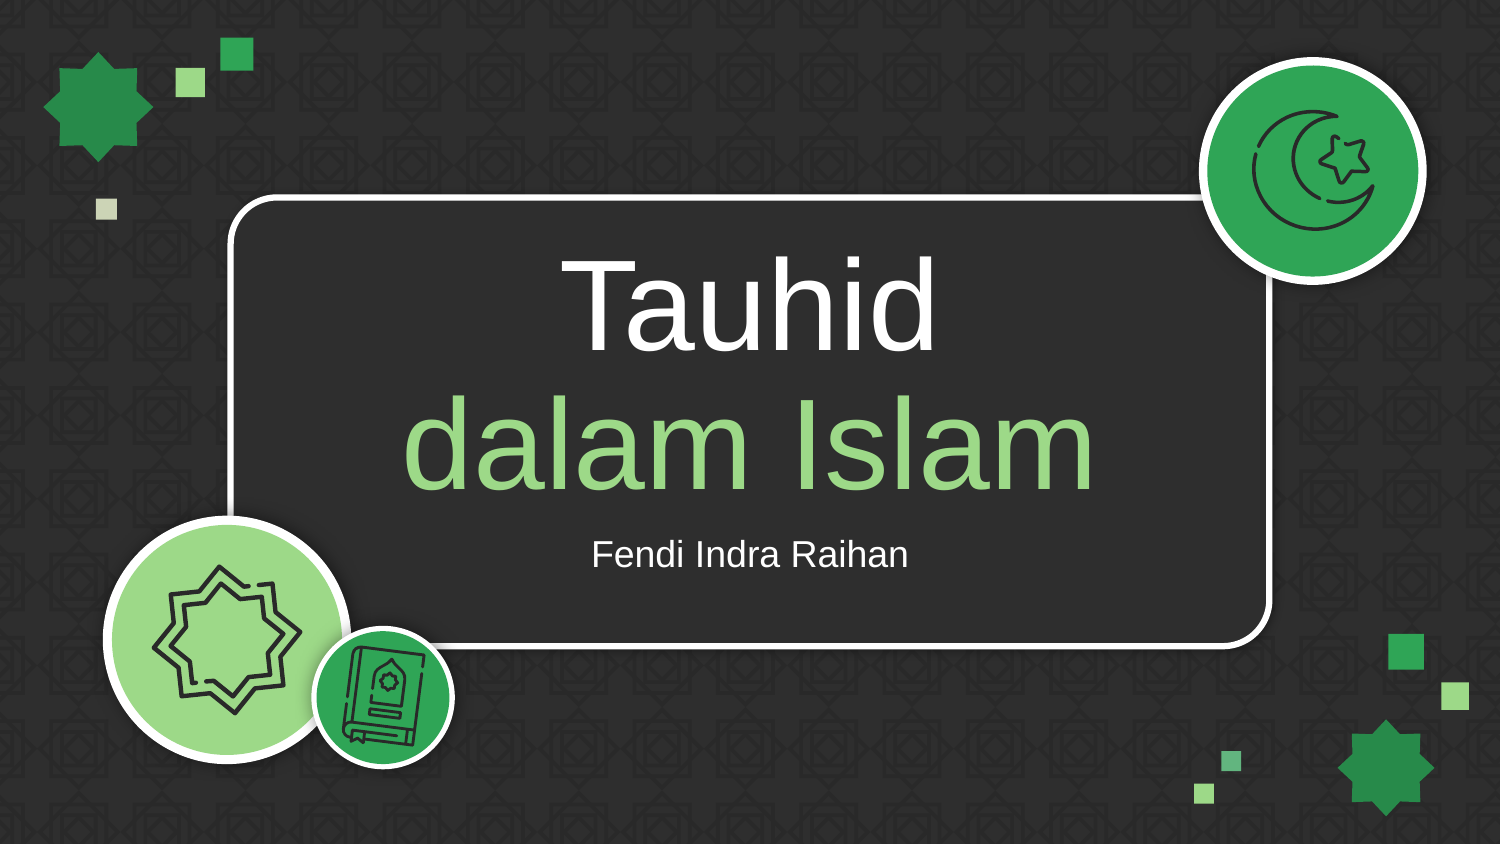

# Tauhid dalam Islam

Fendi Indra Raihan